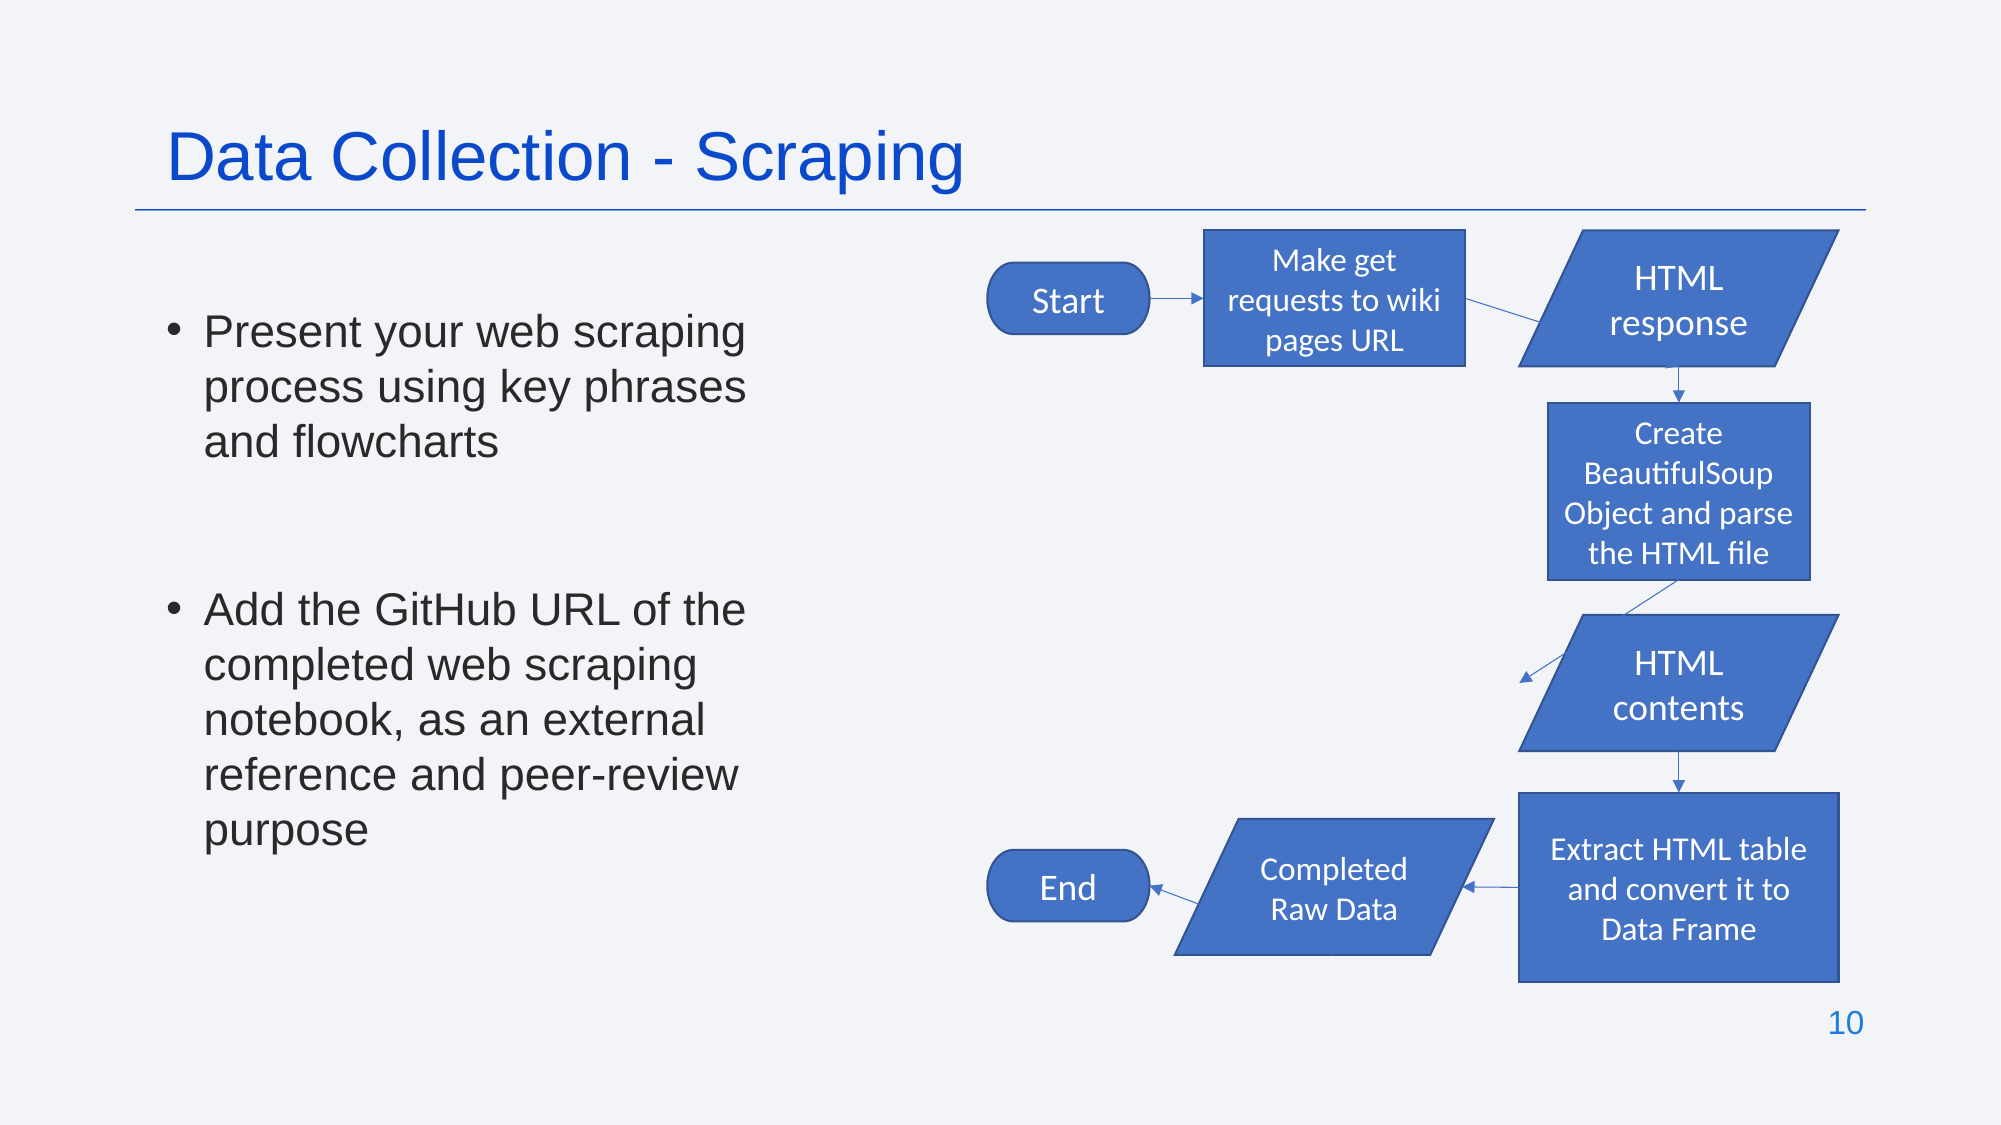

Data Collection - Scraping
Make get requests to wiki pages URL
HTML response
Start
Present your web scraping process using key phrases and flowcharts

Add the GitHub URL of the completed web scraping notebook, as an external reference and peer-review purpose
Create BeautifulSoup Object and parse the HTML file
HTML contents
Extract HTML table and convert it to Data Frame
Completed Raw Data
End
10